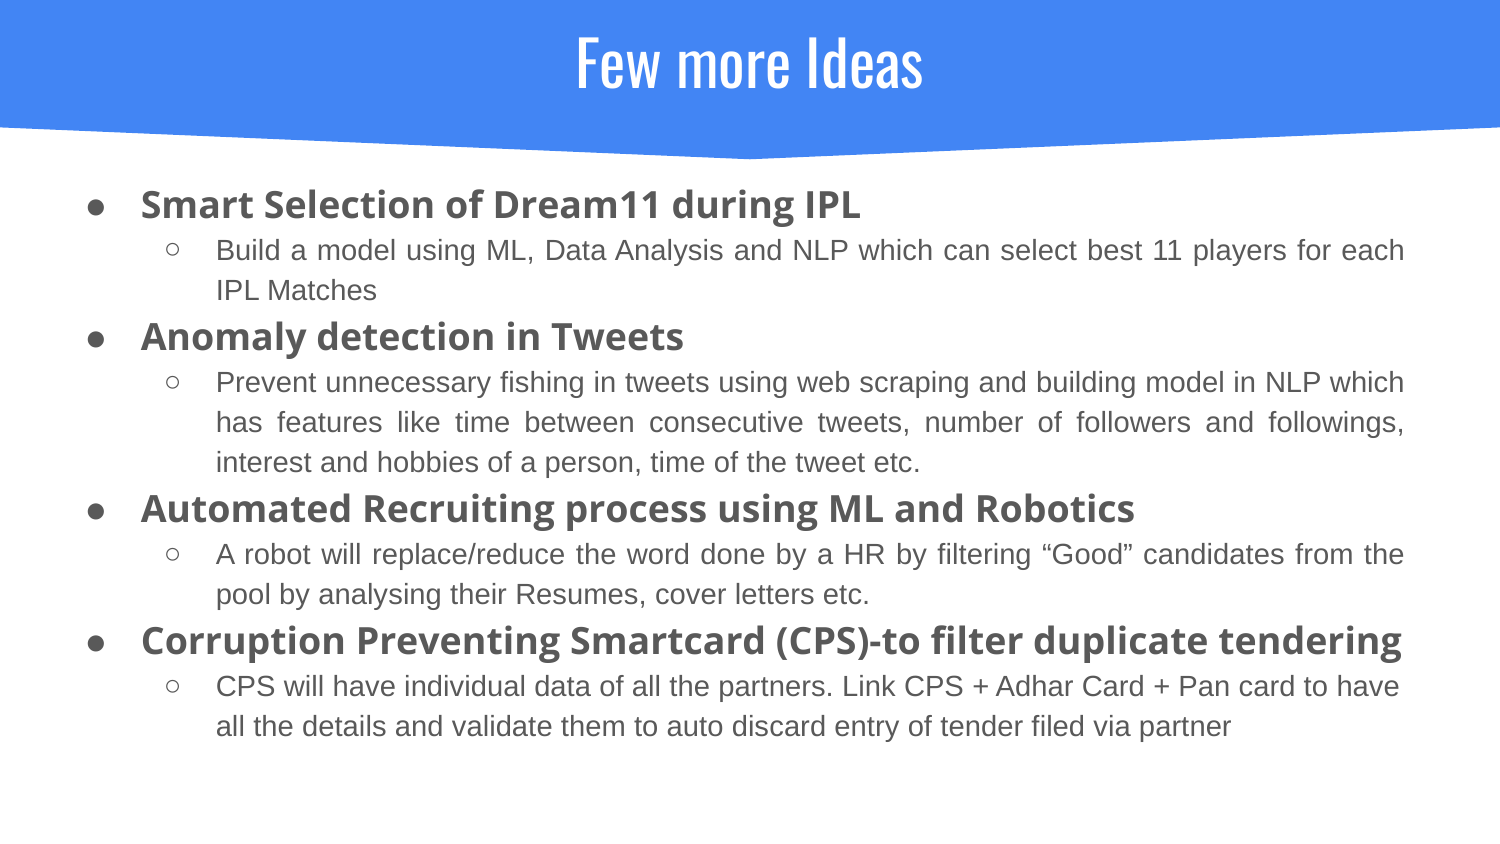

Few more Ideas
Smart Selection of Dream11 during IPL
Build a model using ML, Data Analysis and NLP which can select best 11 players for each IPL Matches
Anomaly detection in Tweets
Prevent unnecessary fishing in tweets using web scraping and building model in NLP which has features like time between consecutive tweets, number of followers and followings, interest and hobbies of a person, time of the tweet etc.
Automated Recruiting process using ML and Robotics
A robot will replace/reduce the word done by a HR by filtering “Good” candidates from the pool by analysing their Resumes, cover letters etc.
Corruption Preventing Smartcard (CPS)-to filter duplicate tendering
CPS will have individual data of all the partners. Link CPS + Adhar Card + Pan card to have all the details and validate them to auto discard entry of tender filed via partner